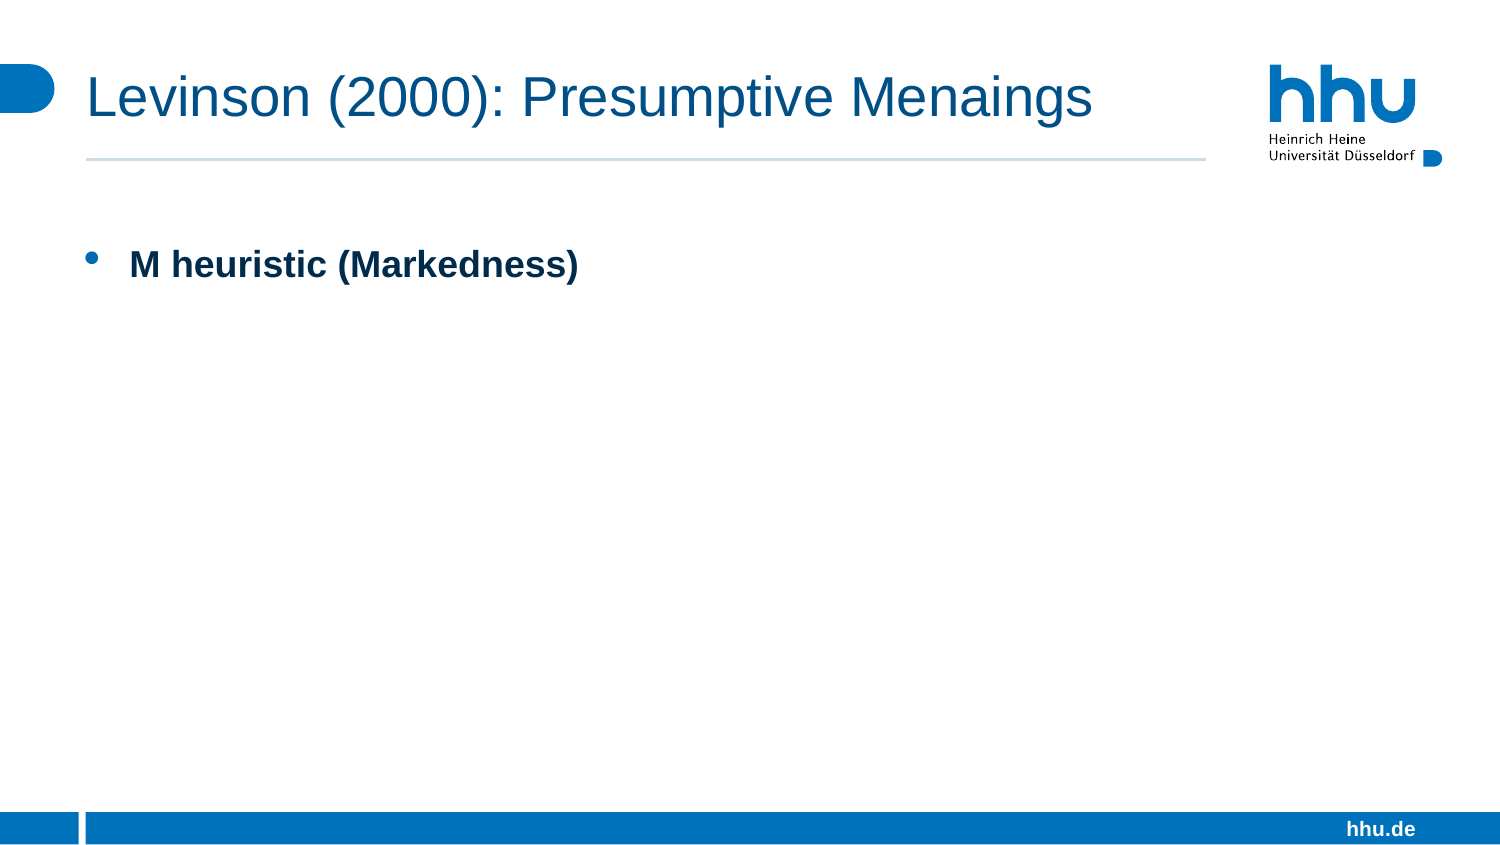

# Levinson (2000): Presumptive Menaings
M heuristic (Markedness)